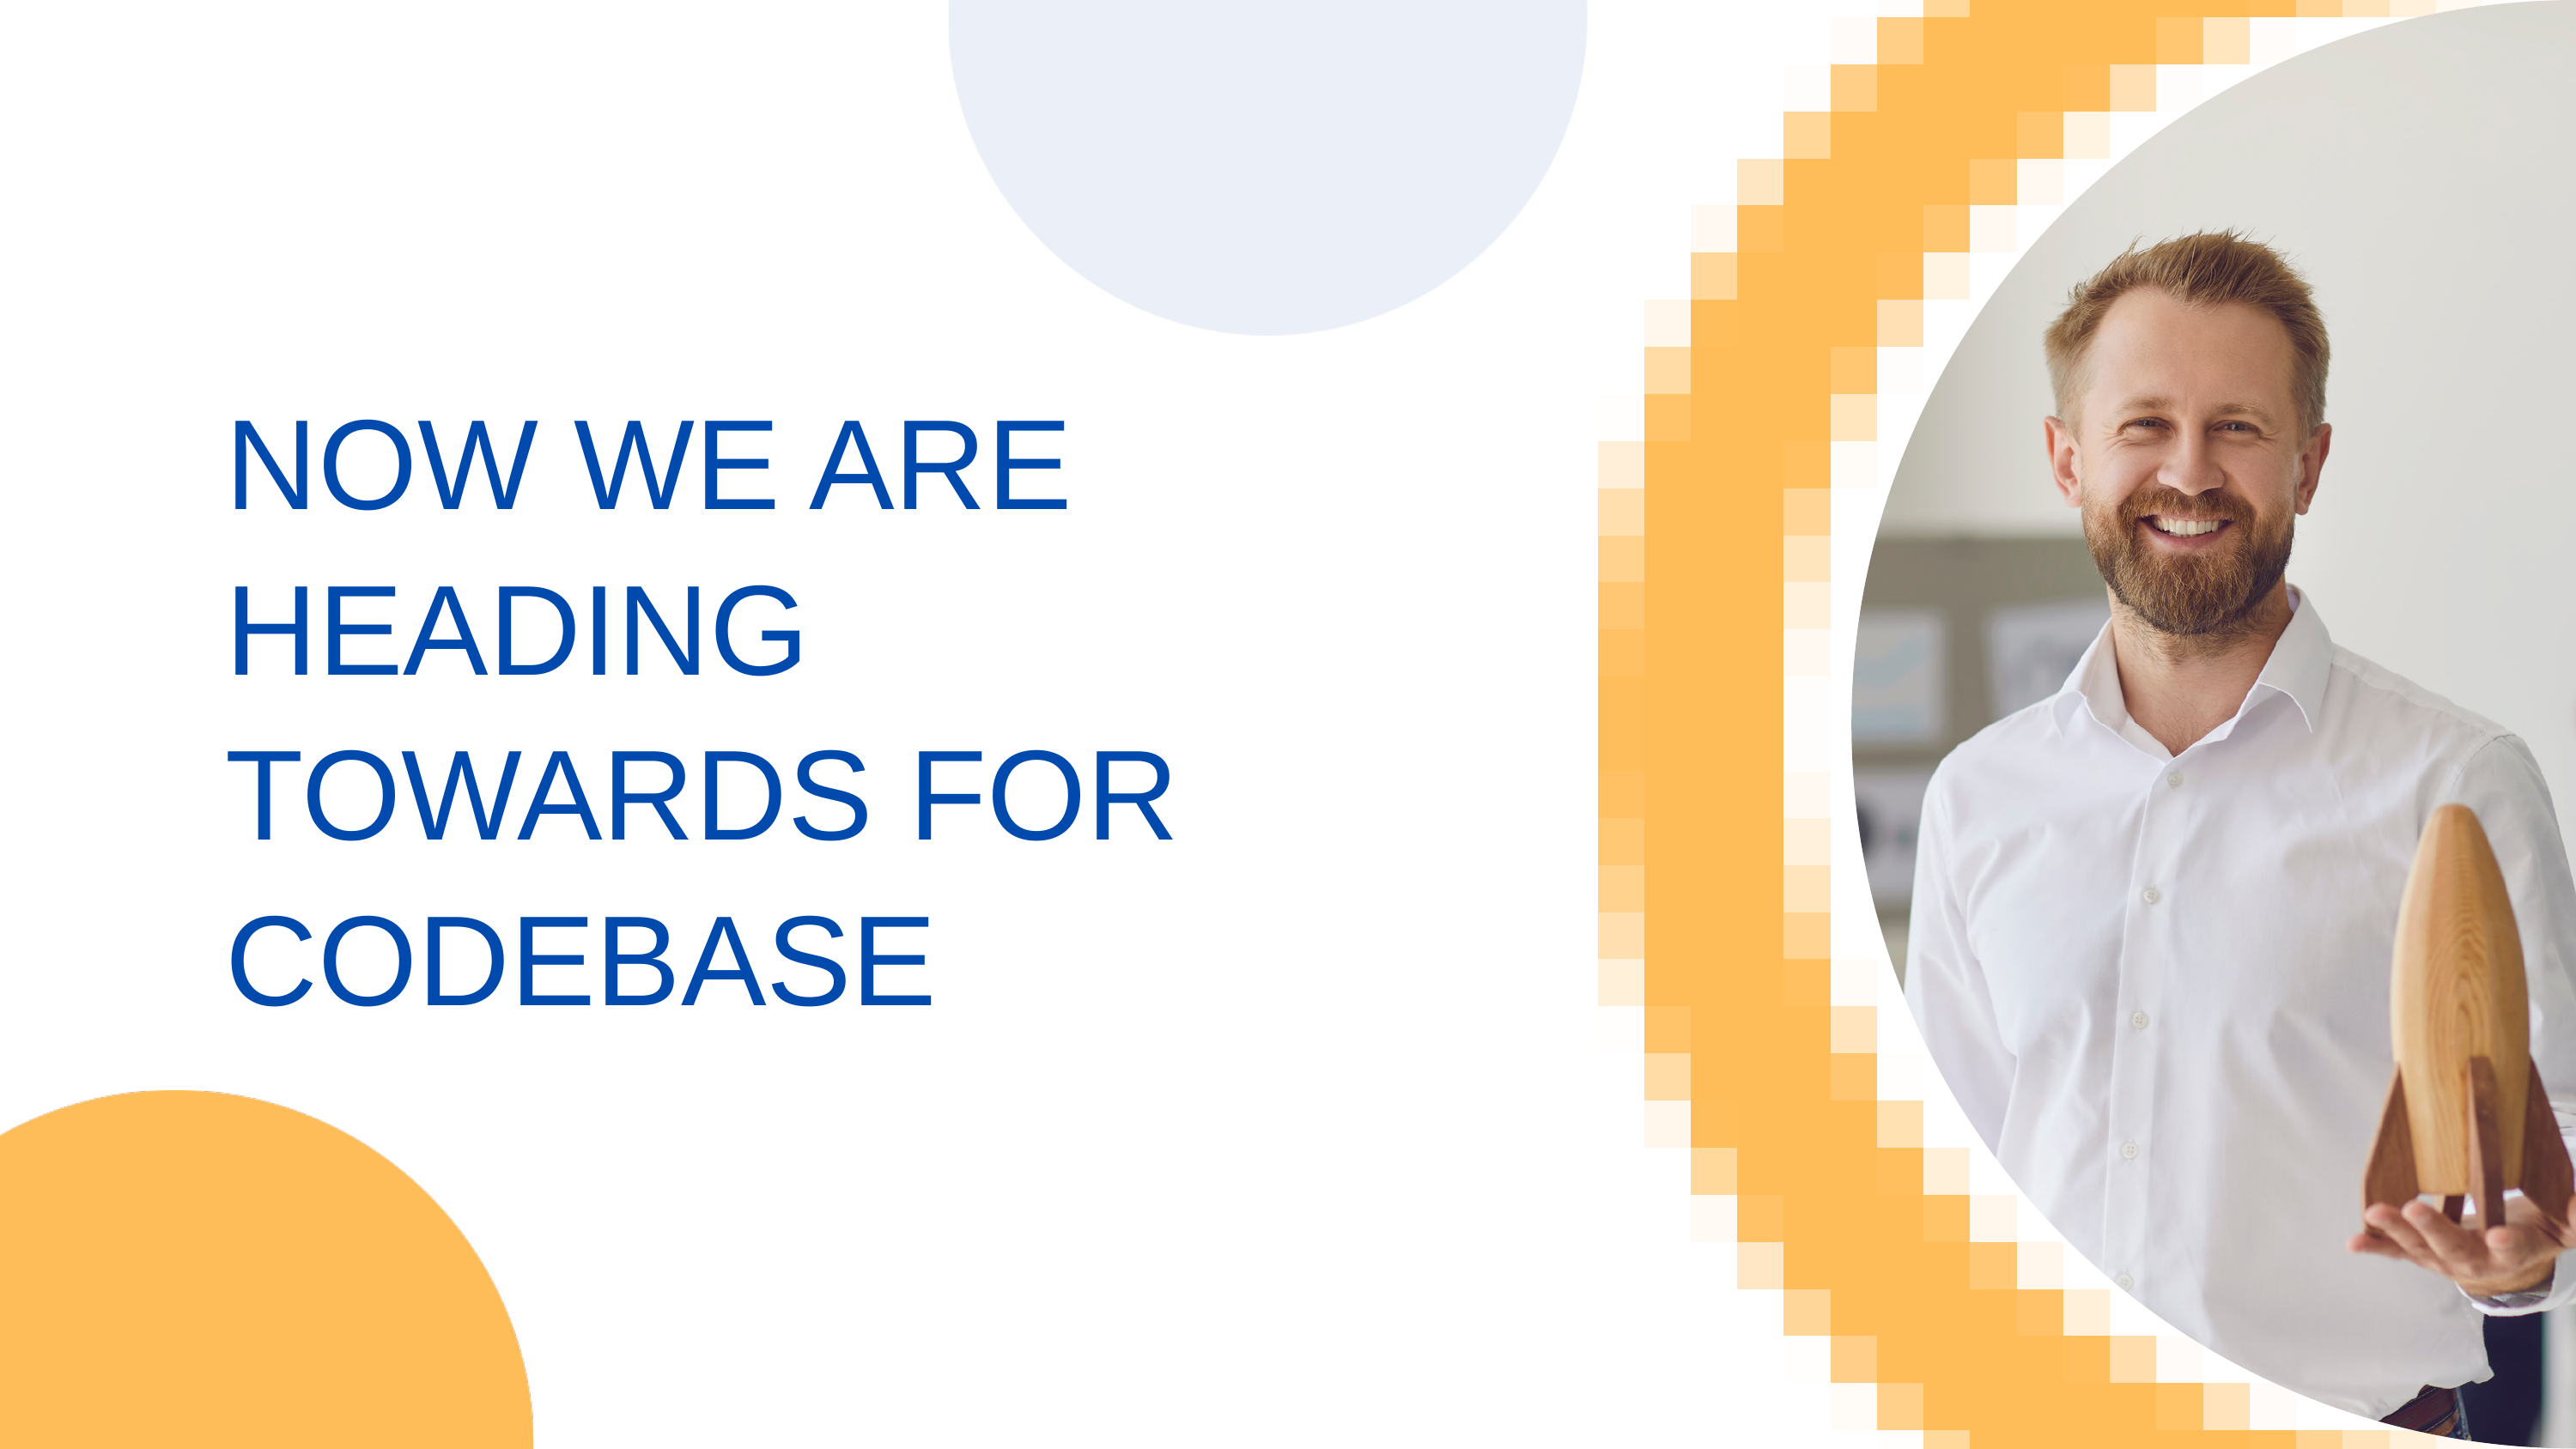

NOW WE ARE HEADING TOWARDS FOR CODEBASE